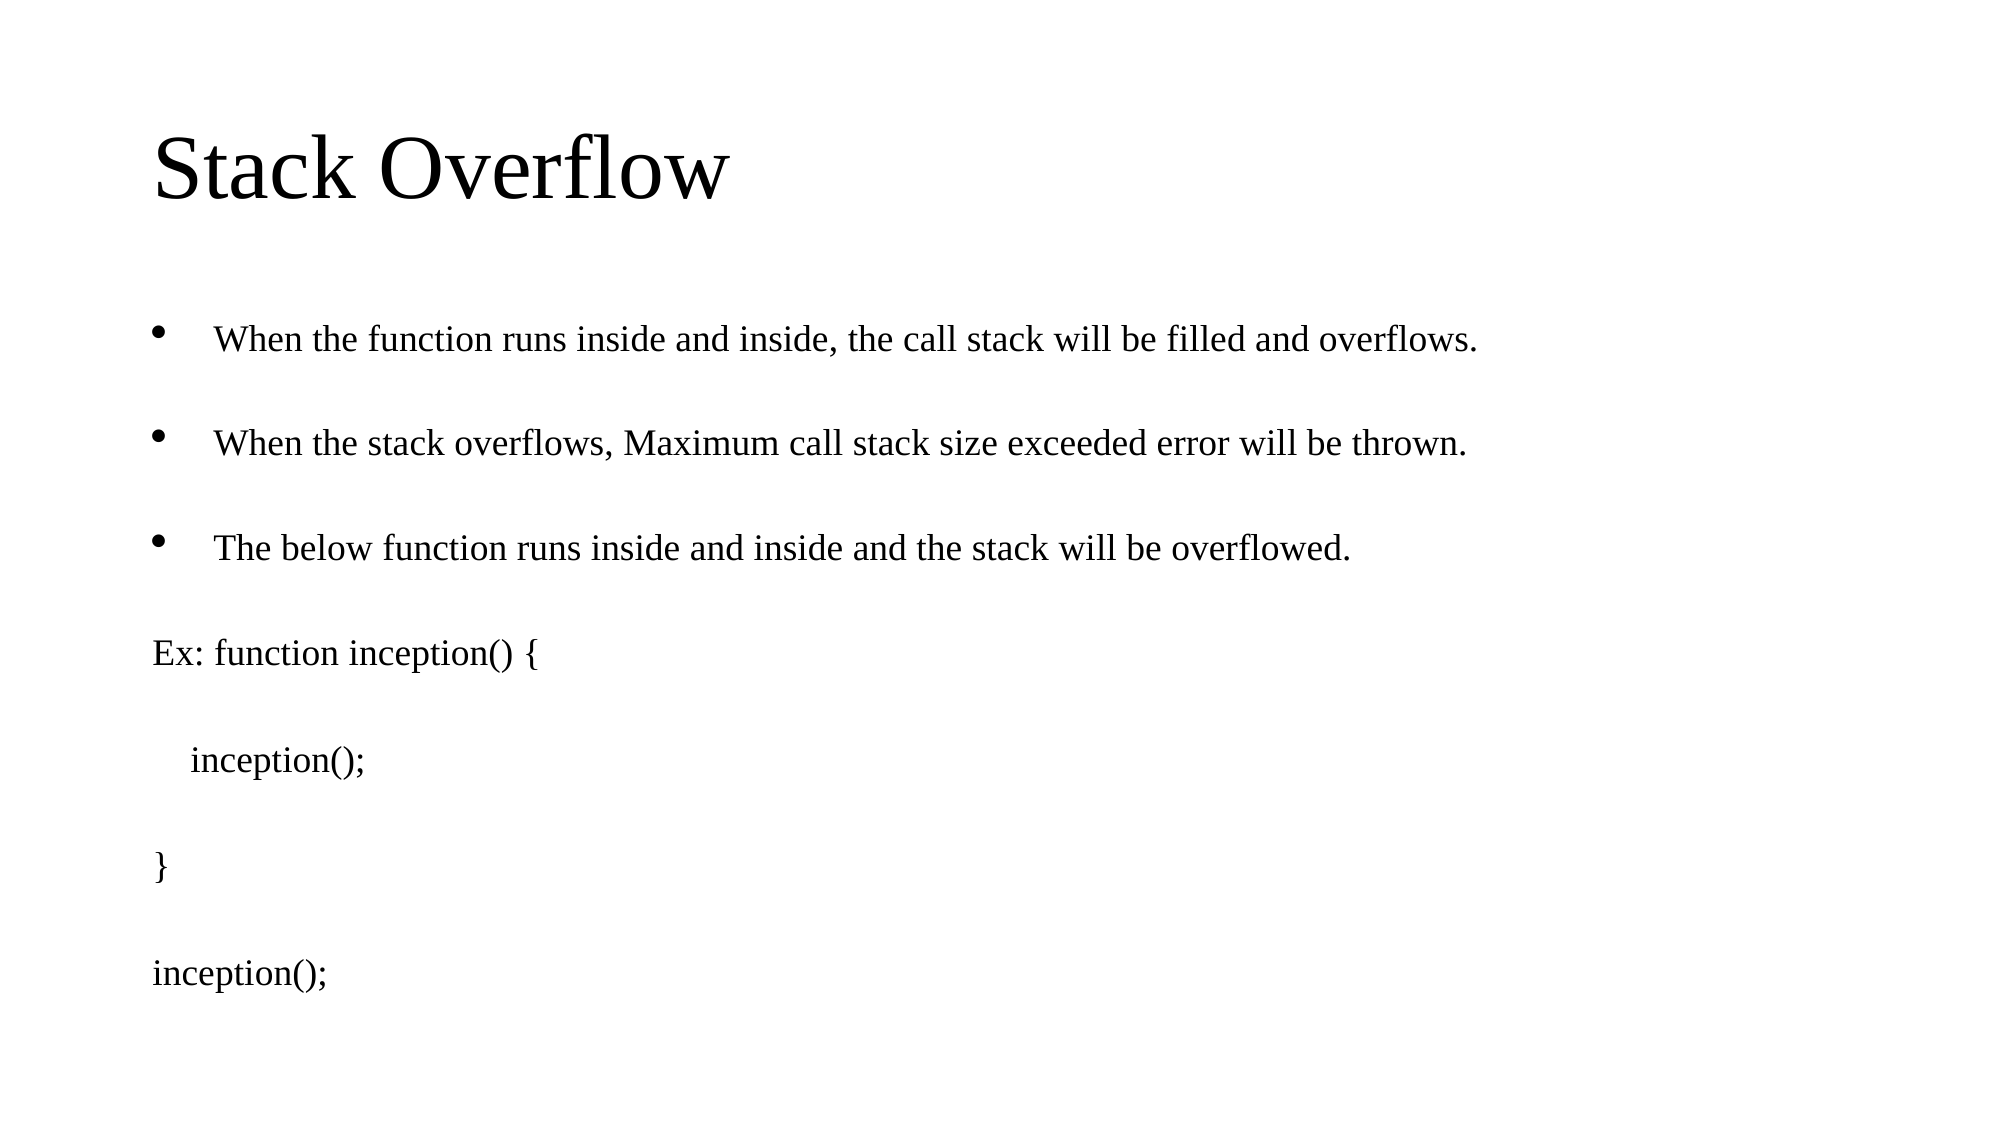

# Stack Overflow
When the function runs inside and inside, the call stack will be filled and overflows.
When the stack overflows, Maximum call stack size exceeded error will be thrown.
The below function runs inside and inside and the stack will be overflowed.
Ex: function inception() {
    inception();
}
inception();